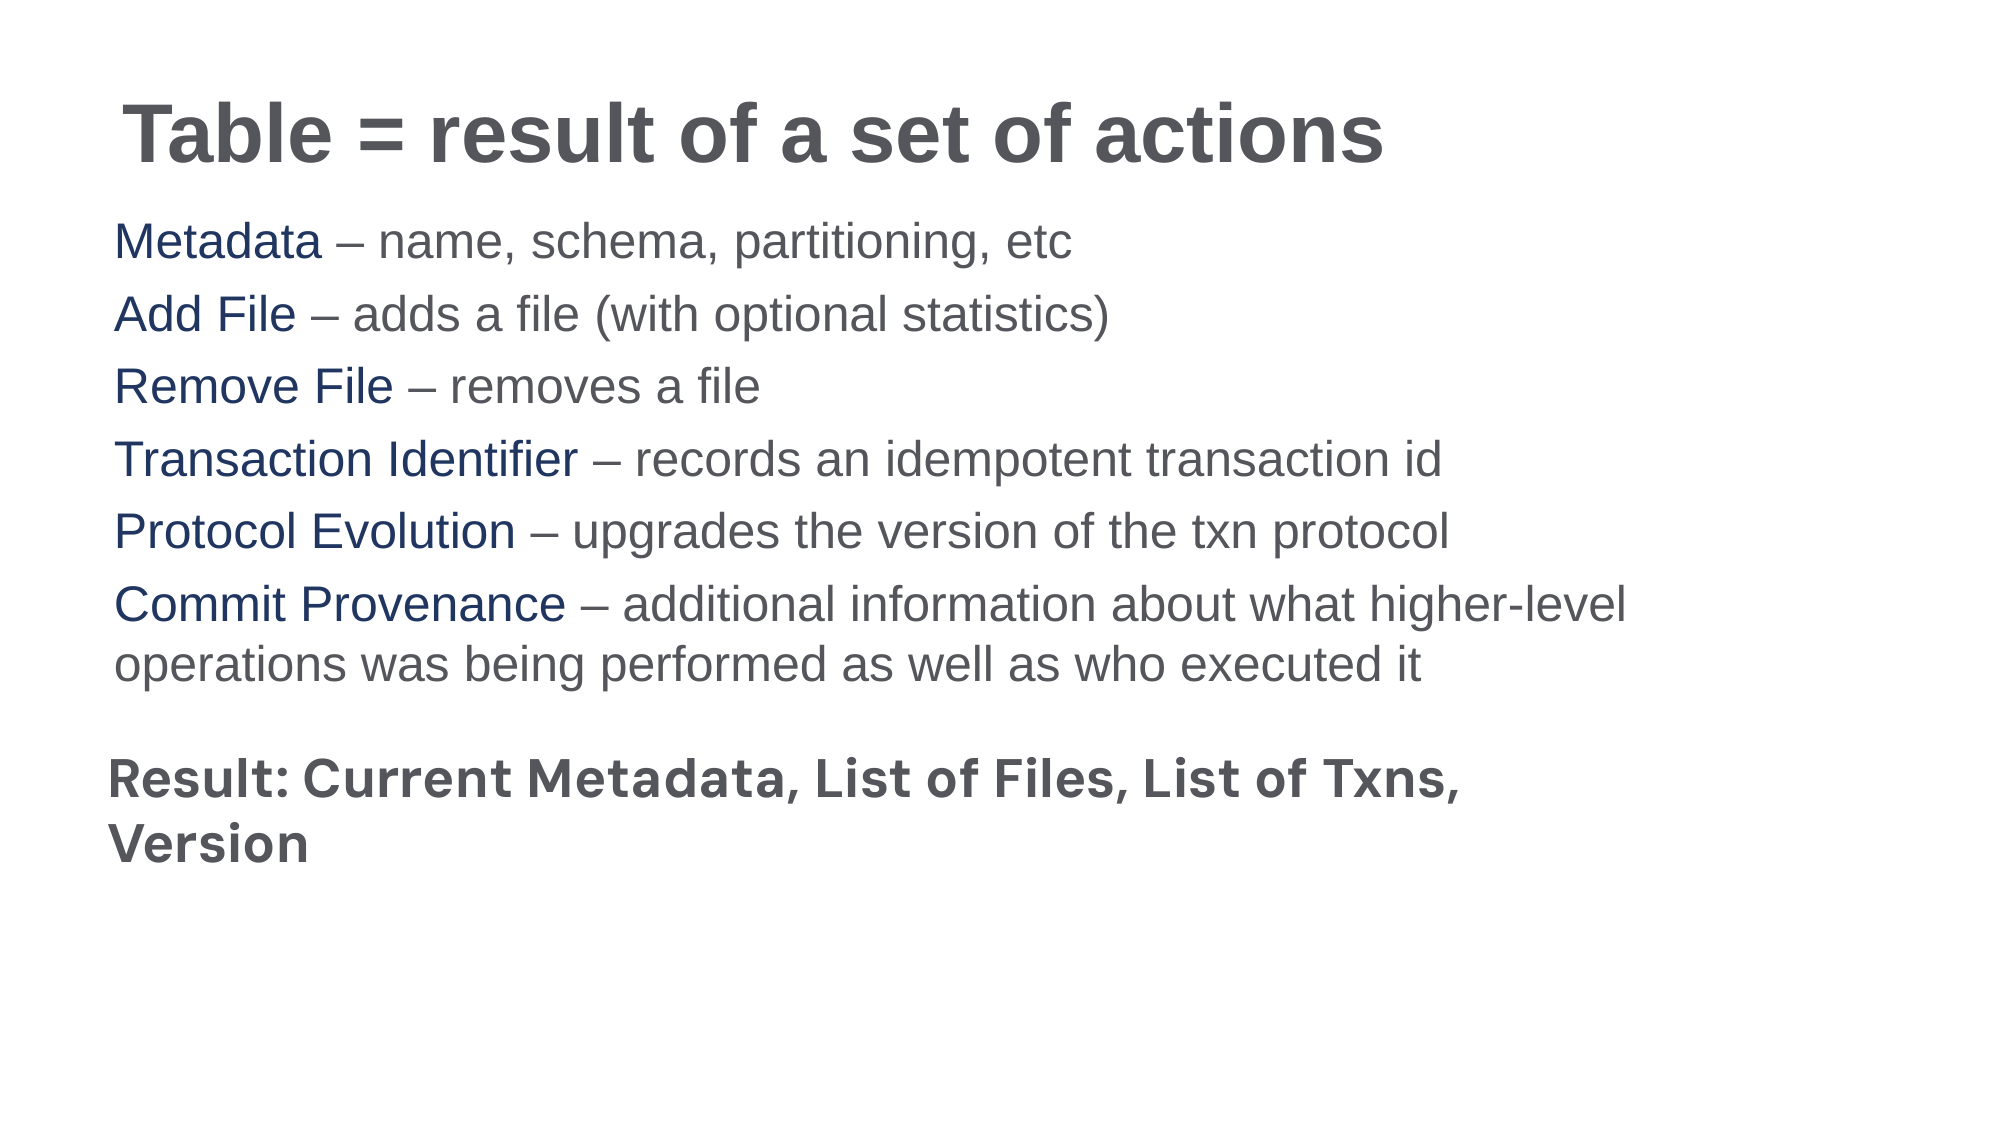

# Table = result of a set of actions
Metadata – name, schema, partitioning, etc
Add File – adds a file (with optional statistics)
Remove File – removes a file
Transaction Identifier – records an idempotent transaction id
Protocol Evolution – upgrades the version of the txn protocol
Commit Provenance – additional information about what higher-level operations was being performed as well as who executed it

Result: Current Metadata, List of Files, List of Txns, Version